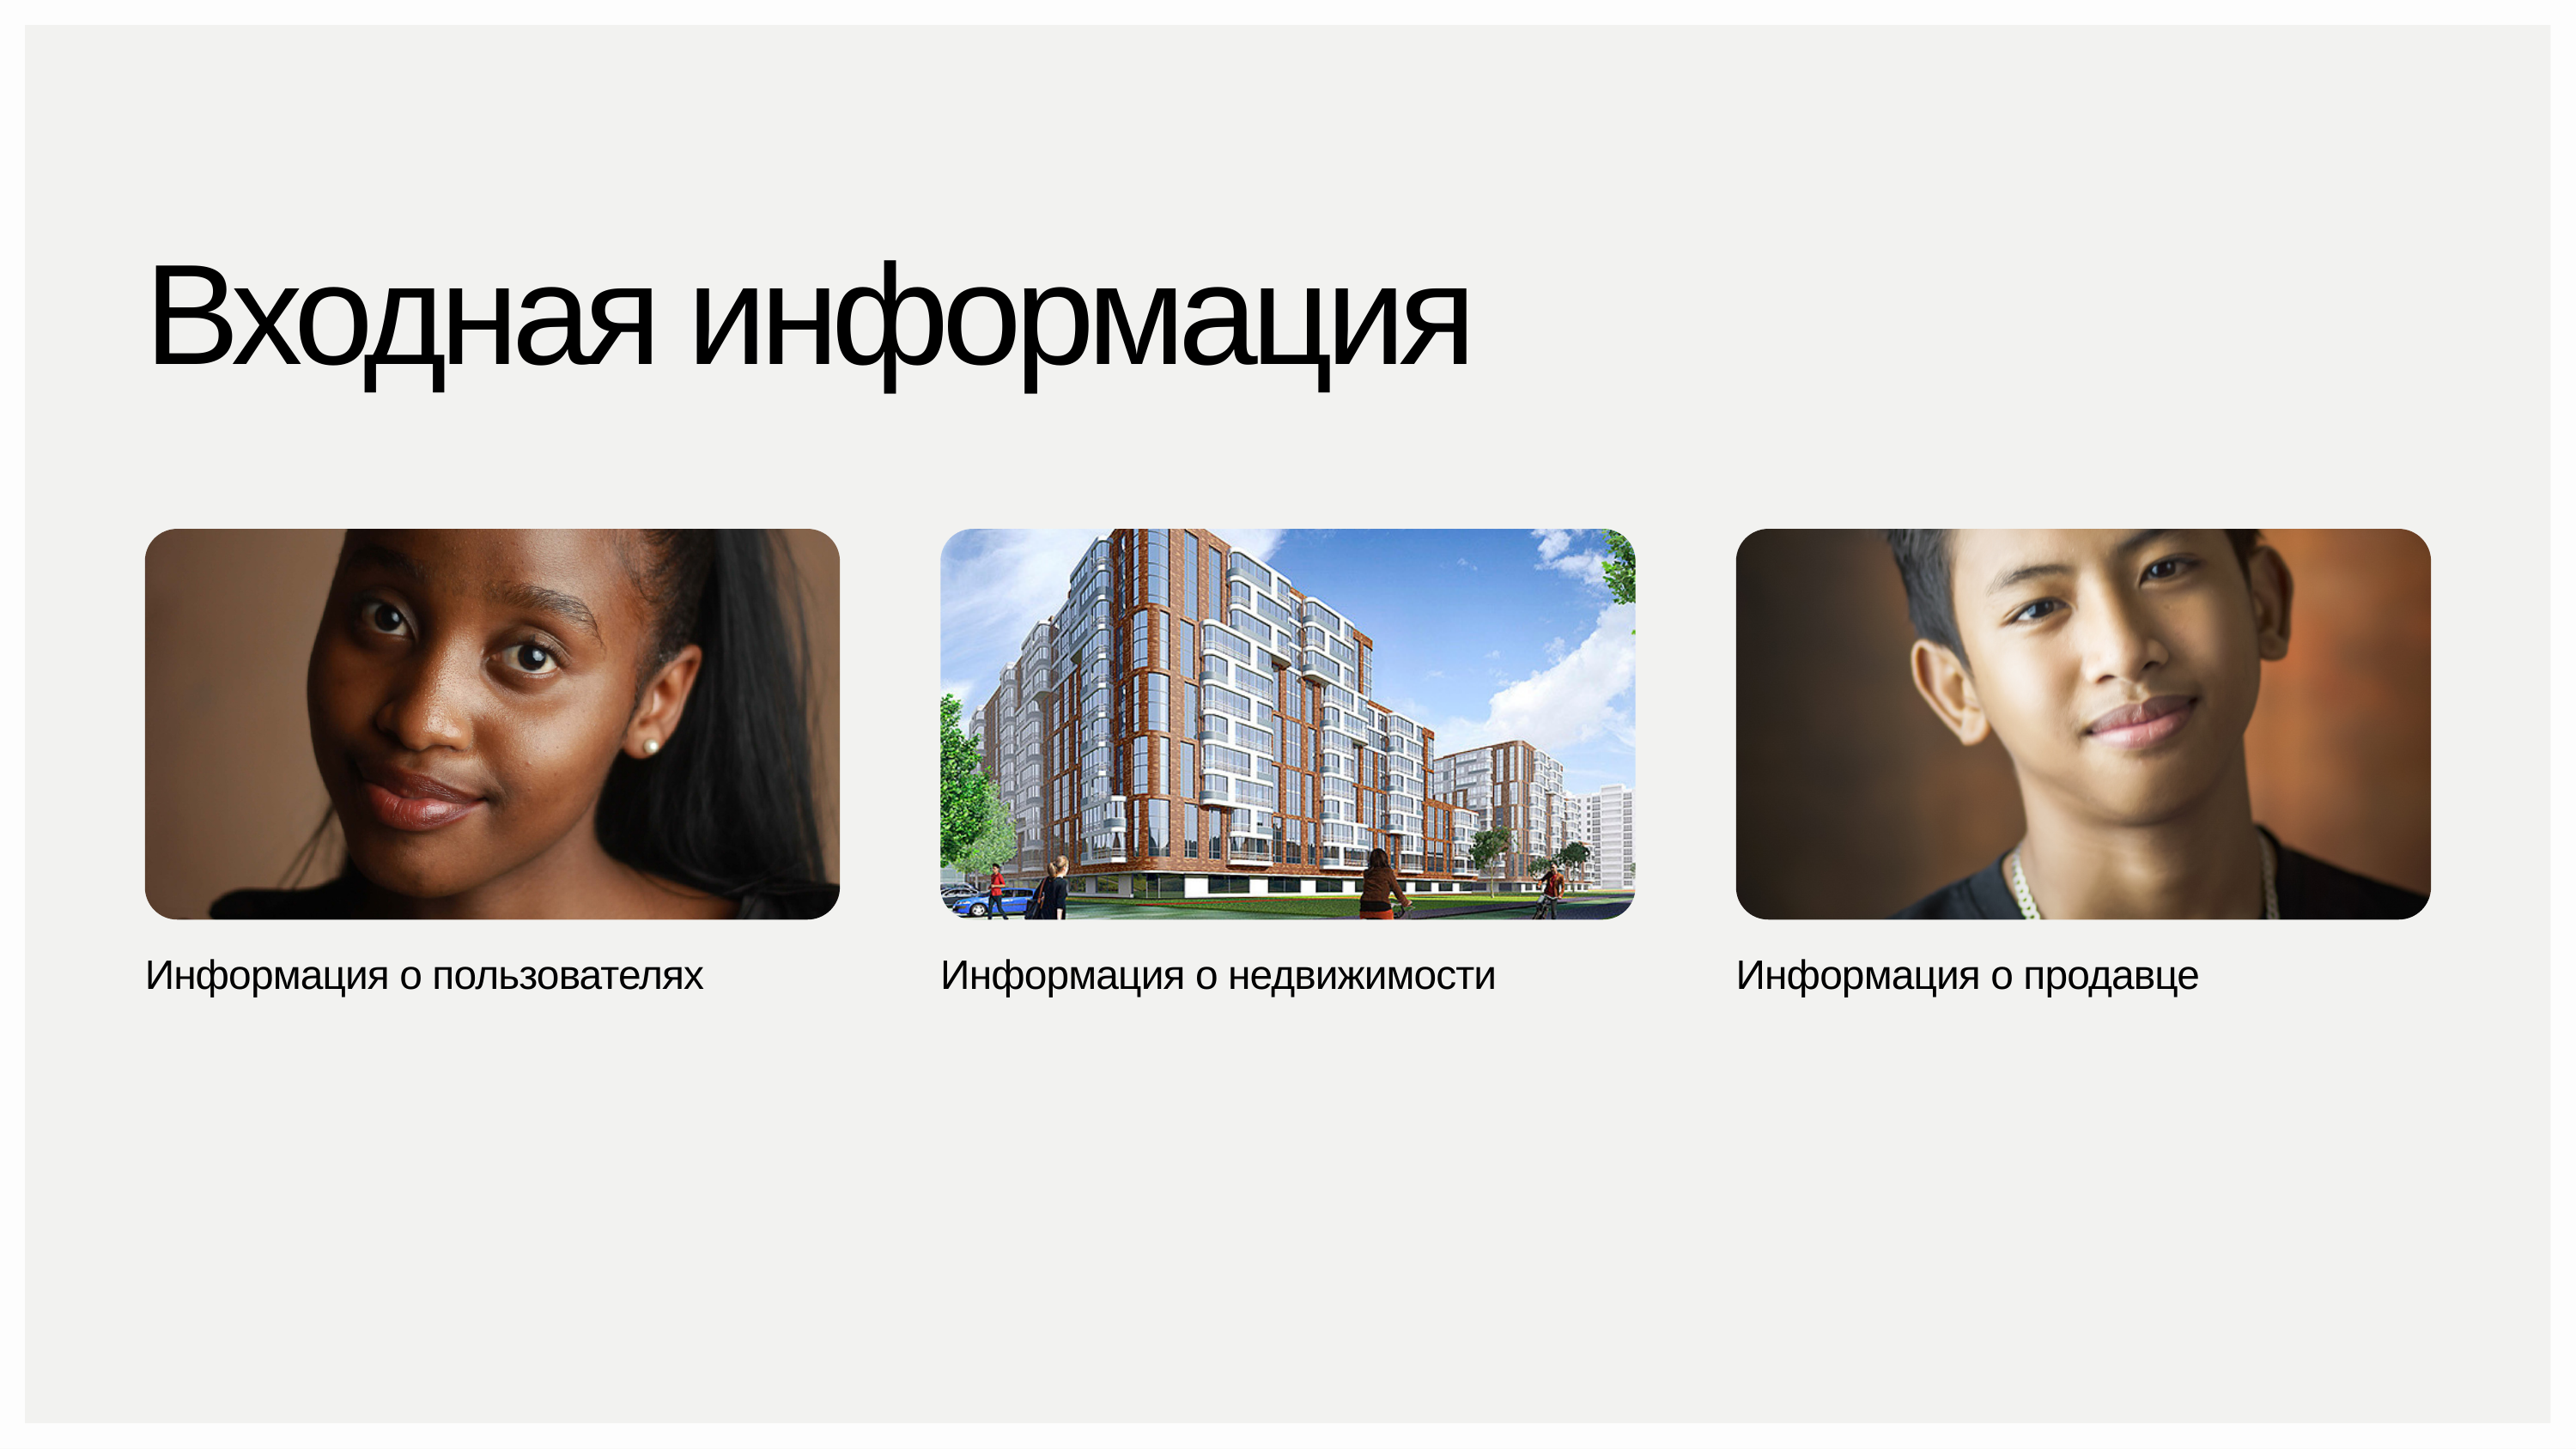

Входная информация

Информация о пользователях
Информация о недвижимости
Информация о продавце